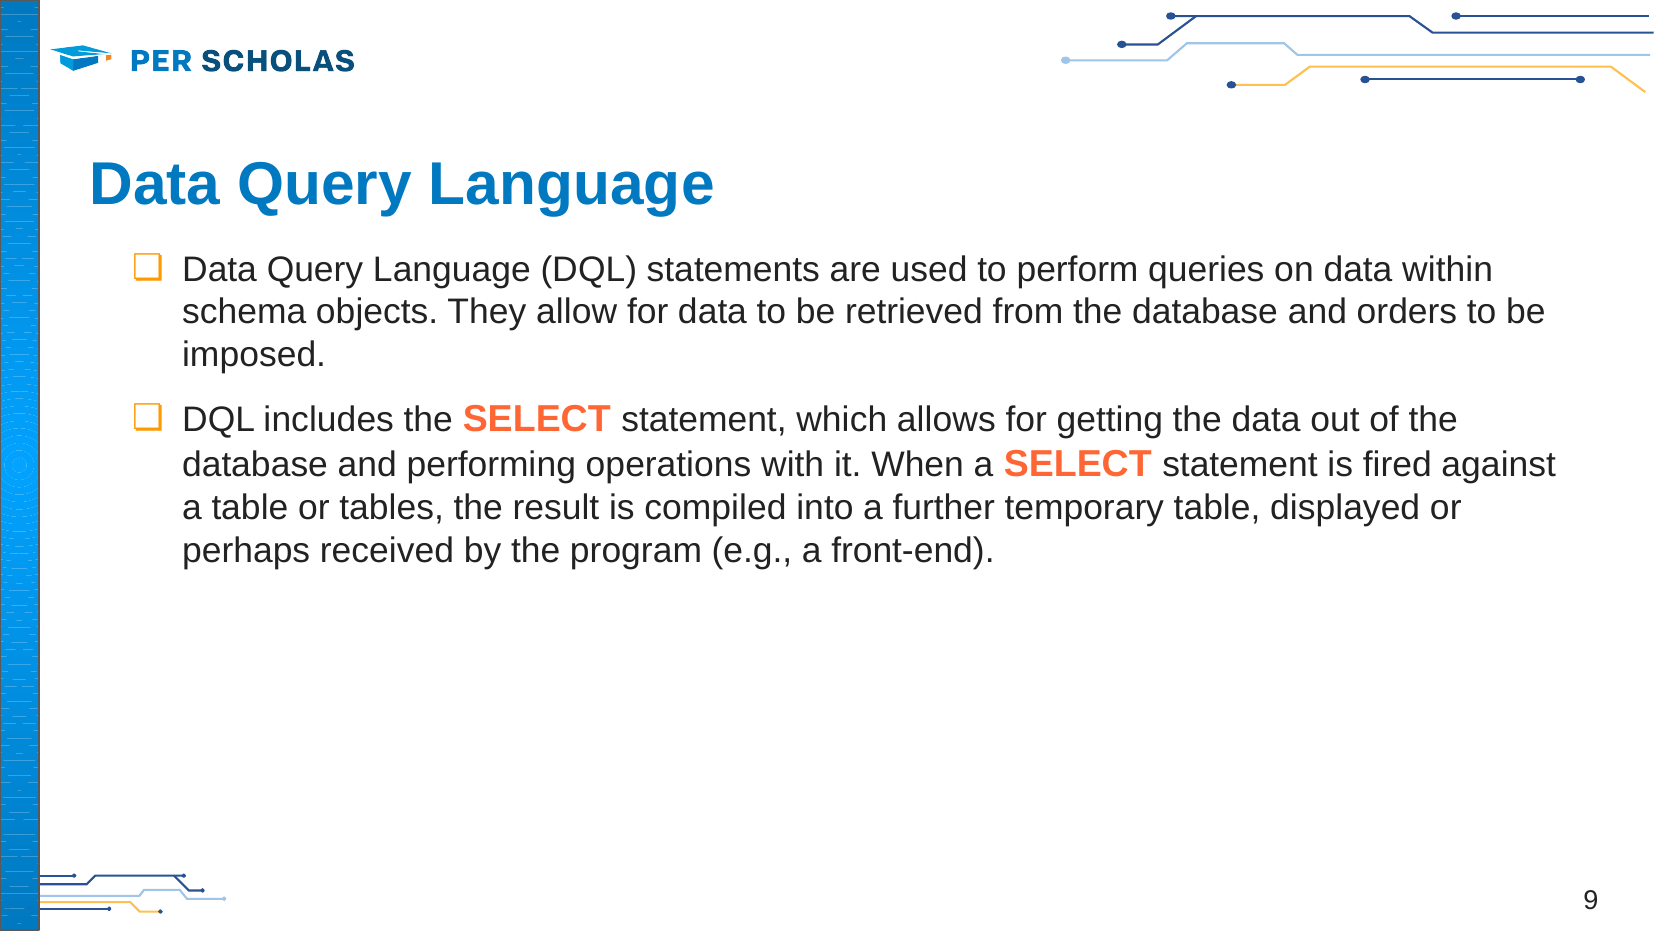

# Data Query Language
Data Query Language (DQL) statements are used to perform queries on data within schema objects. They allow for data to be retrieved from the database and orders to be imposed.
DQL includes the SELECT statement, which allows for getting the data out of the database and performing operations with it. When a SELECT statement is fired against a table or tables, the result is compiled into a further temporary table, displayed or perhaps received by the program (e.g., a front-end).
9